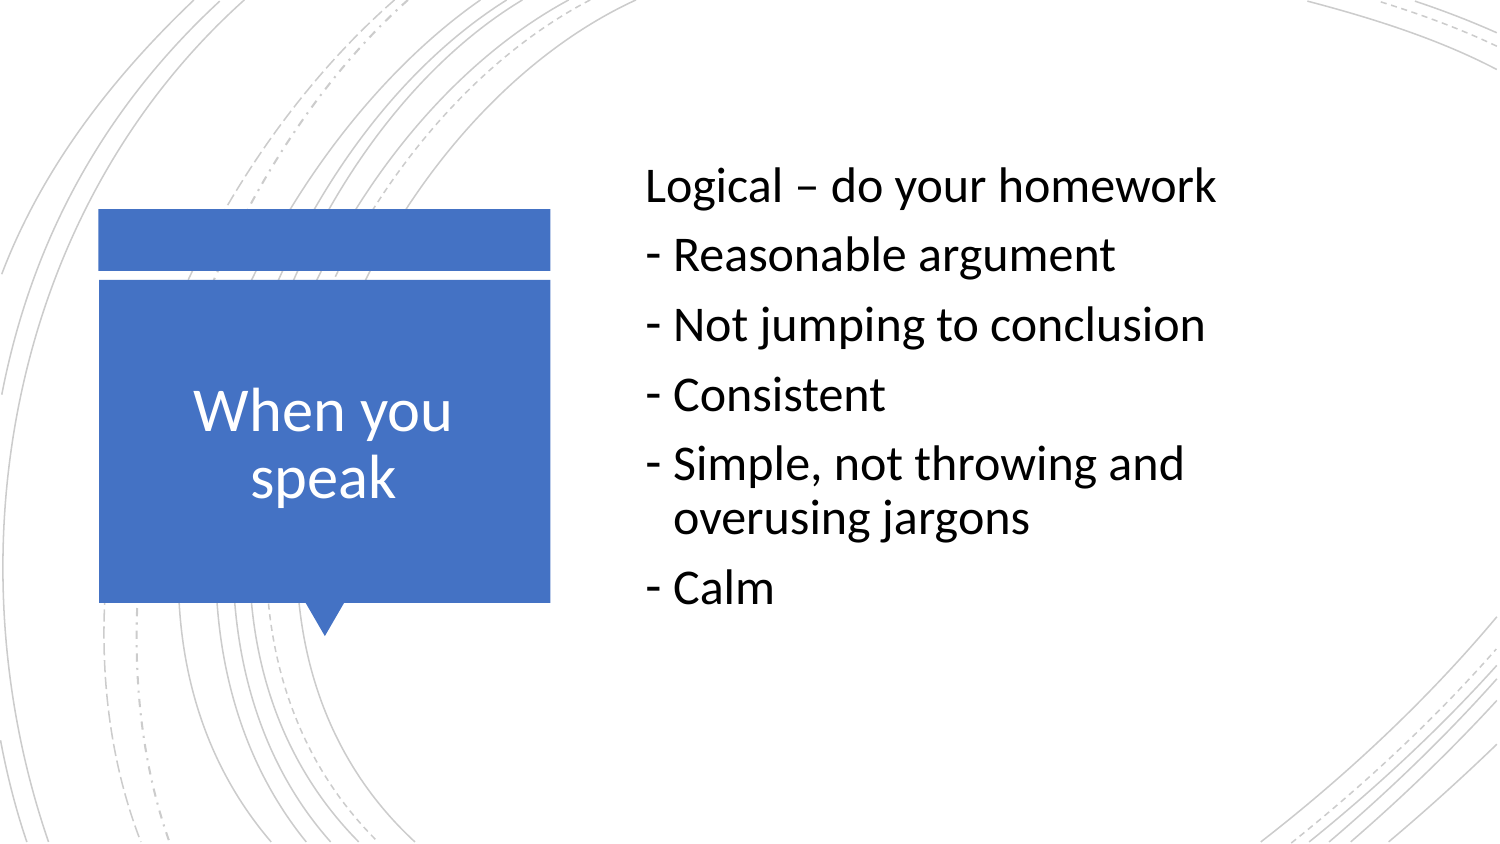

Logical – do your homework
Reasonable argument
Not jumping to conclusion
Consistent
Simple, not throwing and overusing jargons
Calm

# When you speak